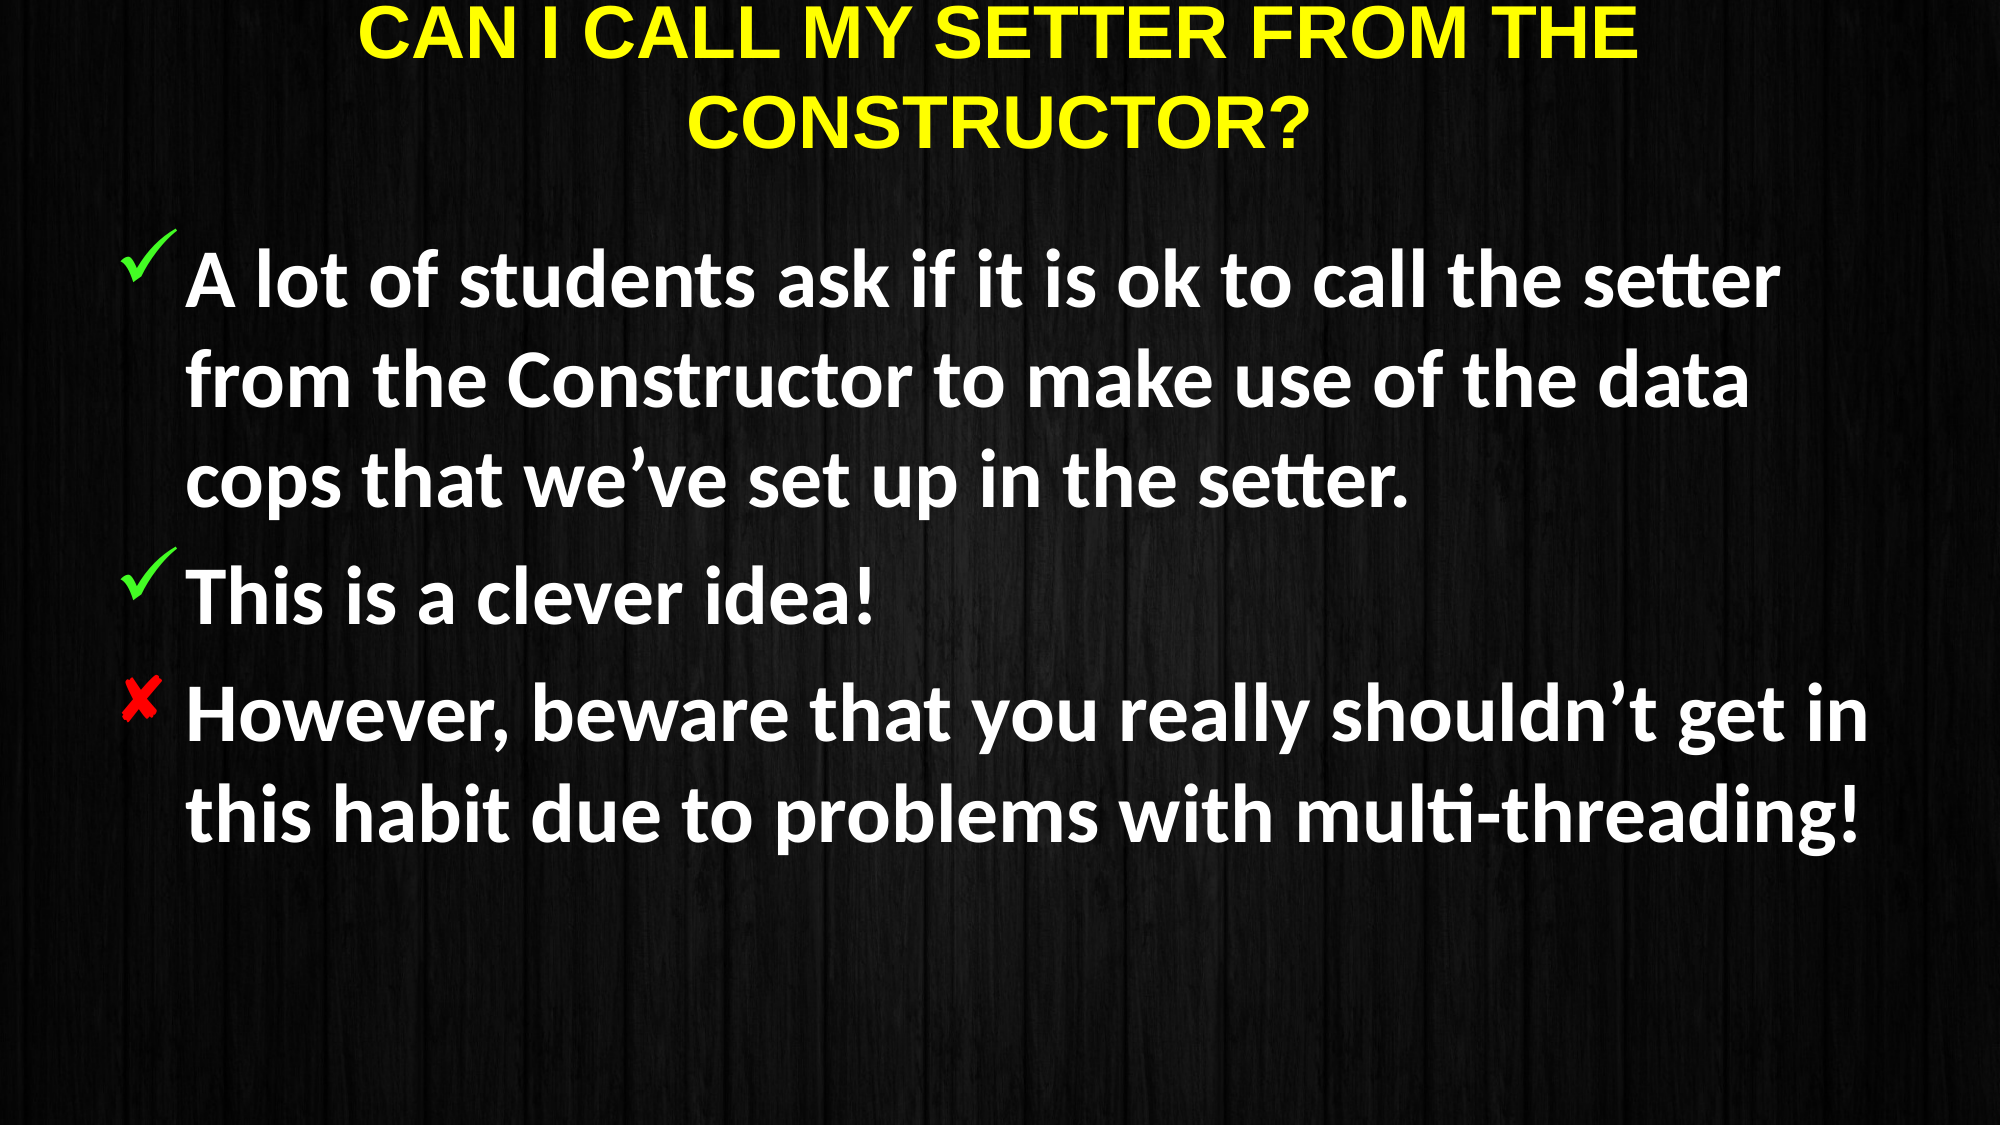

# Can I call my Setter from the Constructor?
A lot of students ask if it is ok to call the setter from the Constructor to make use of the data cops that we’ve set up in the setter.
This is a clever idea!
However, beware that you really shouldn’t get in this habit due to problems with multi-threading!